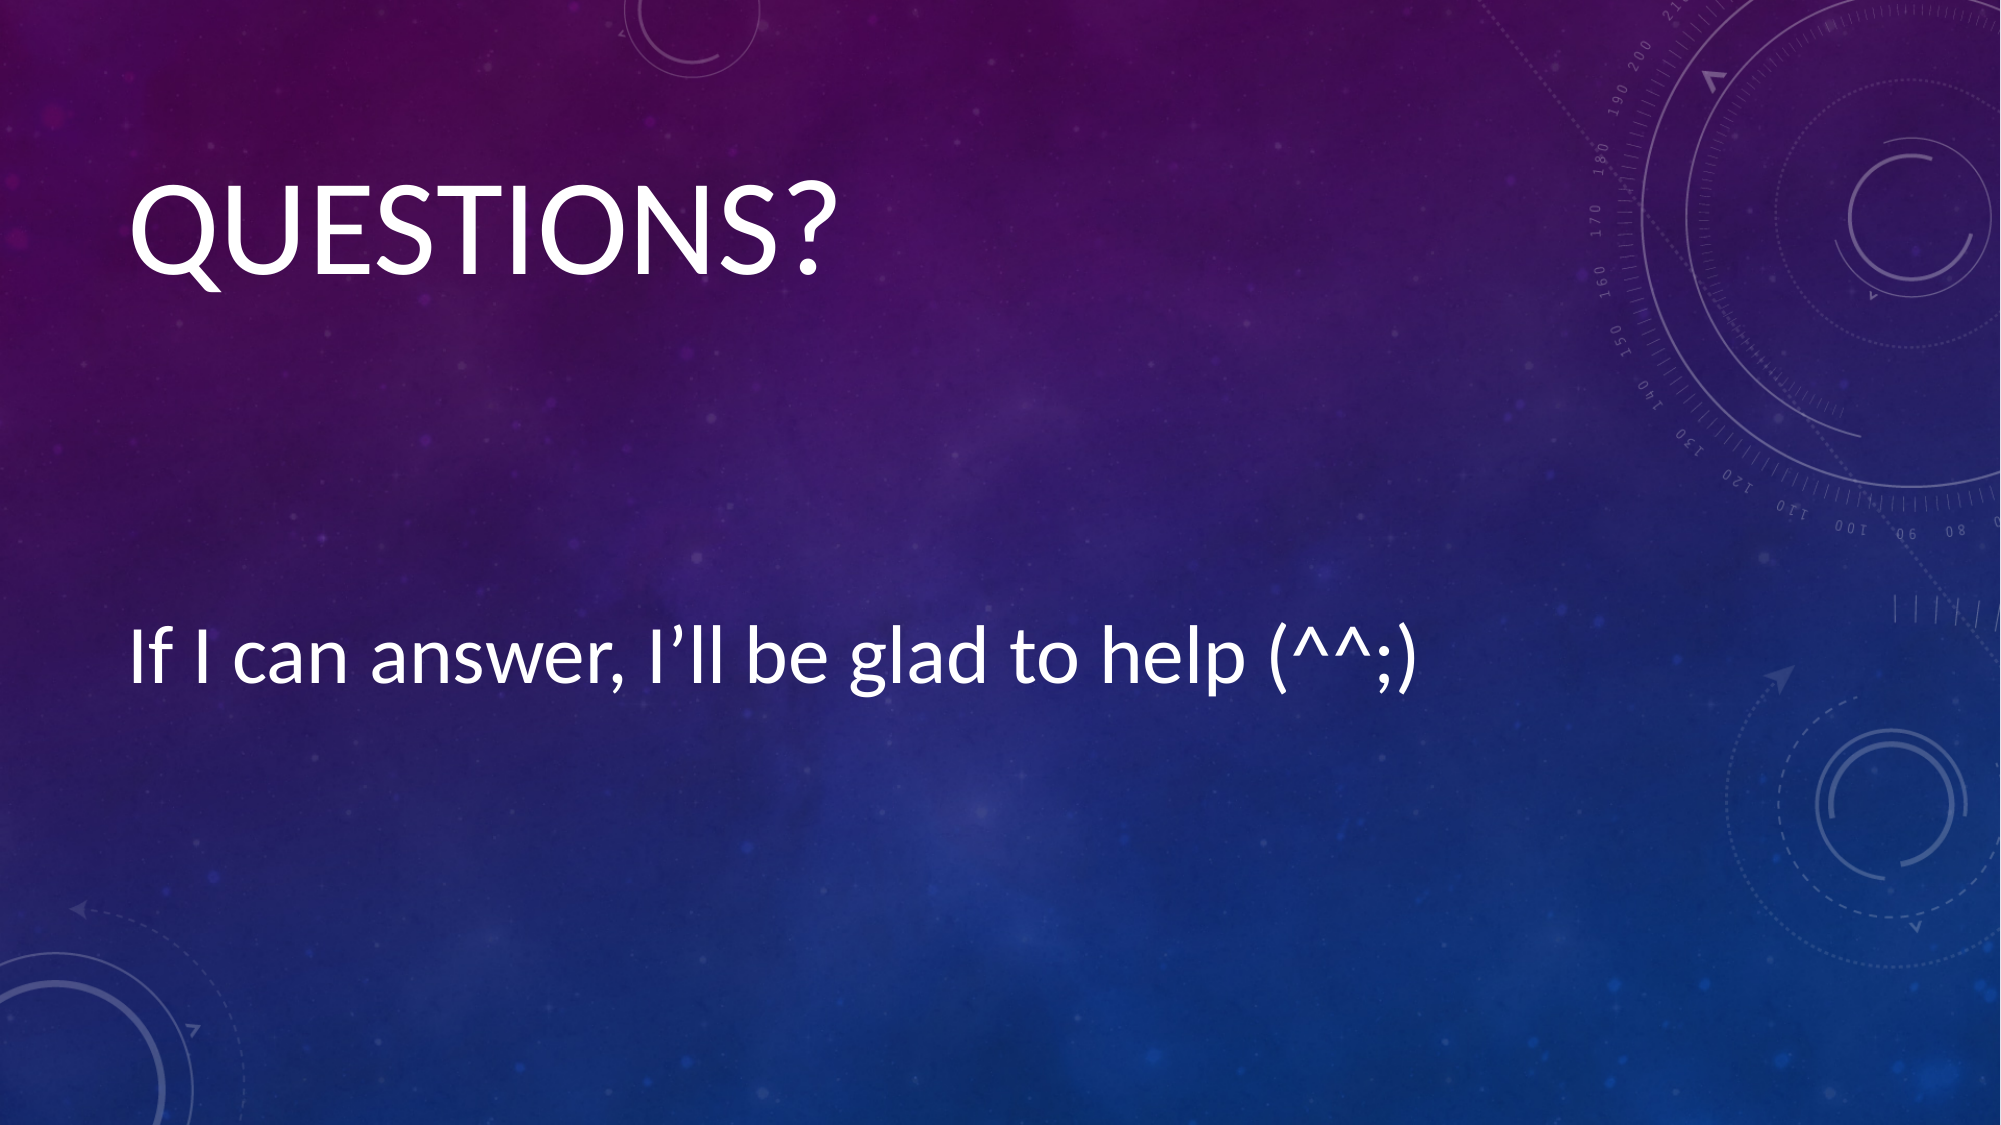

# Questions?
If I can answer, I’ll be glad to help (^^;)